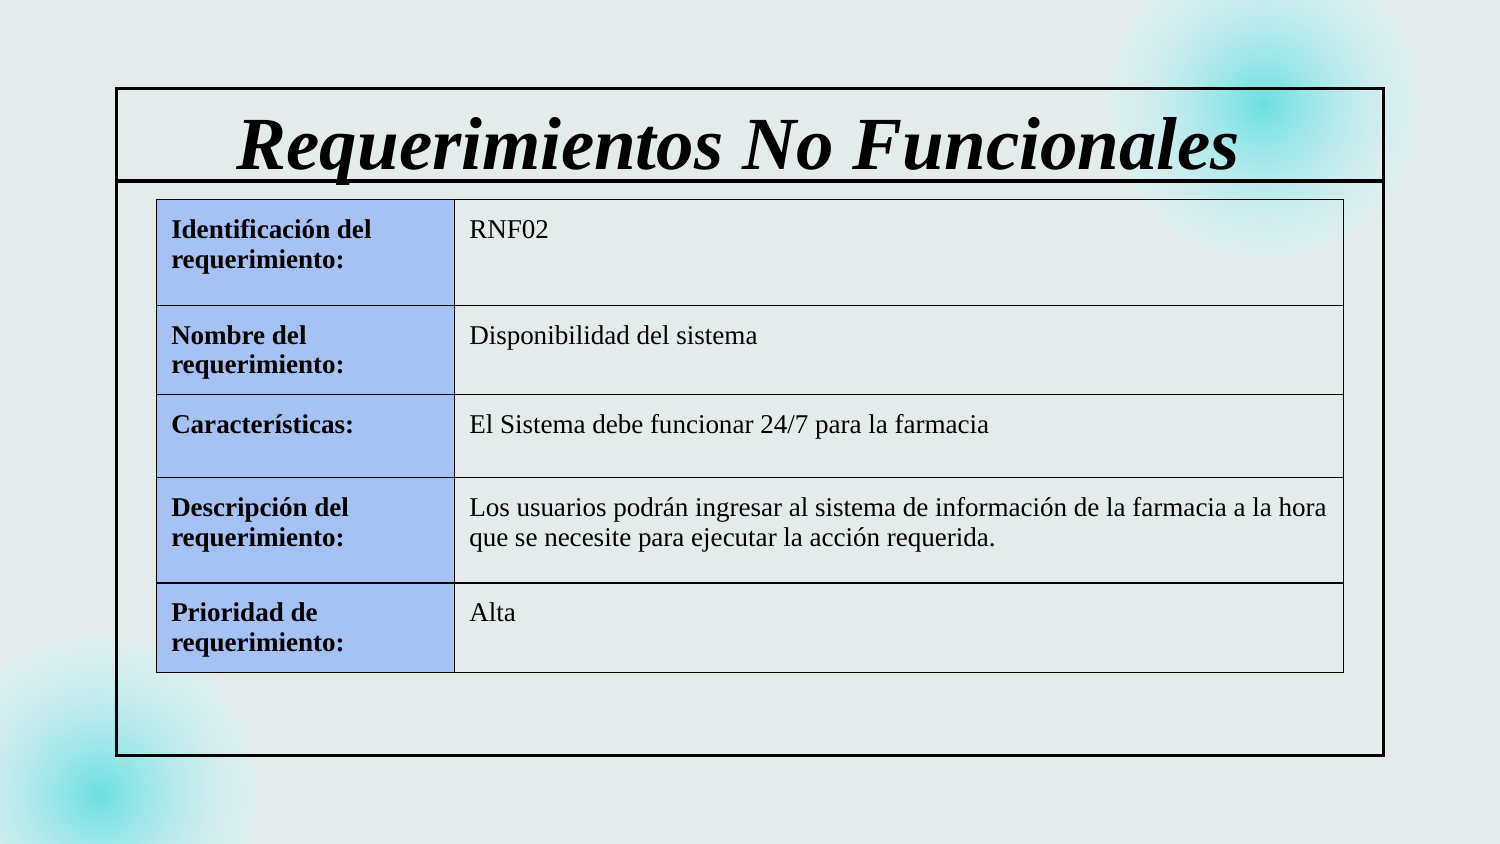

Requerimientos No Funcionales
| Identificación del requerimiento: | RNF02 |
| --- | --- |
| Nombre del requerimiento: | Disponibilidad del sistema |
| Características: | El Sistema debe funcionar 24/7 para la farmacia |
| Descripción del requerimiento: | Los usuarios podrán ingresar al sistema de información de la farmacia a la hora que se necesite para ejecutar la acción requerida. |
| Prioridad de requerimiento: | Alta |